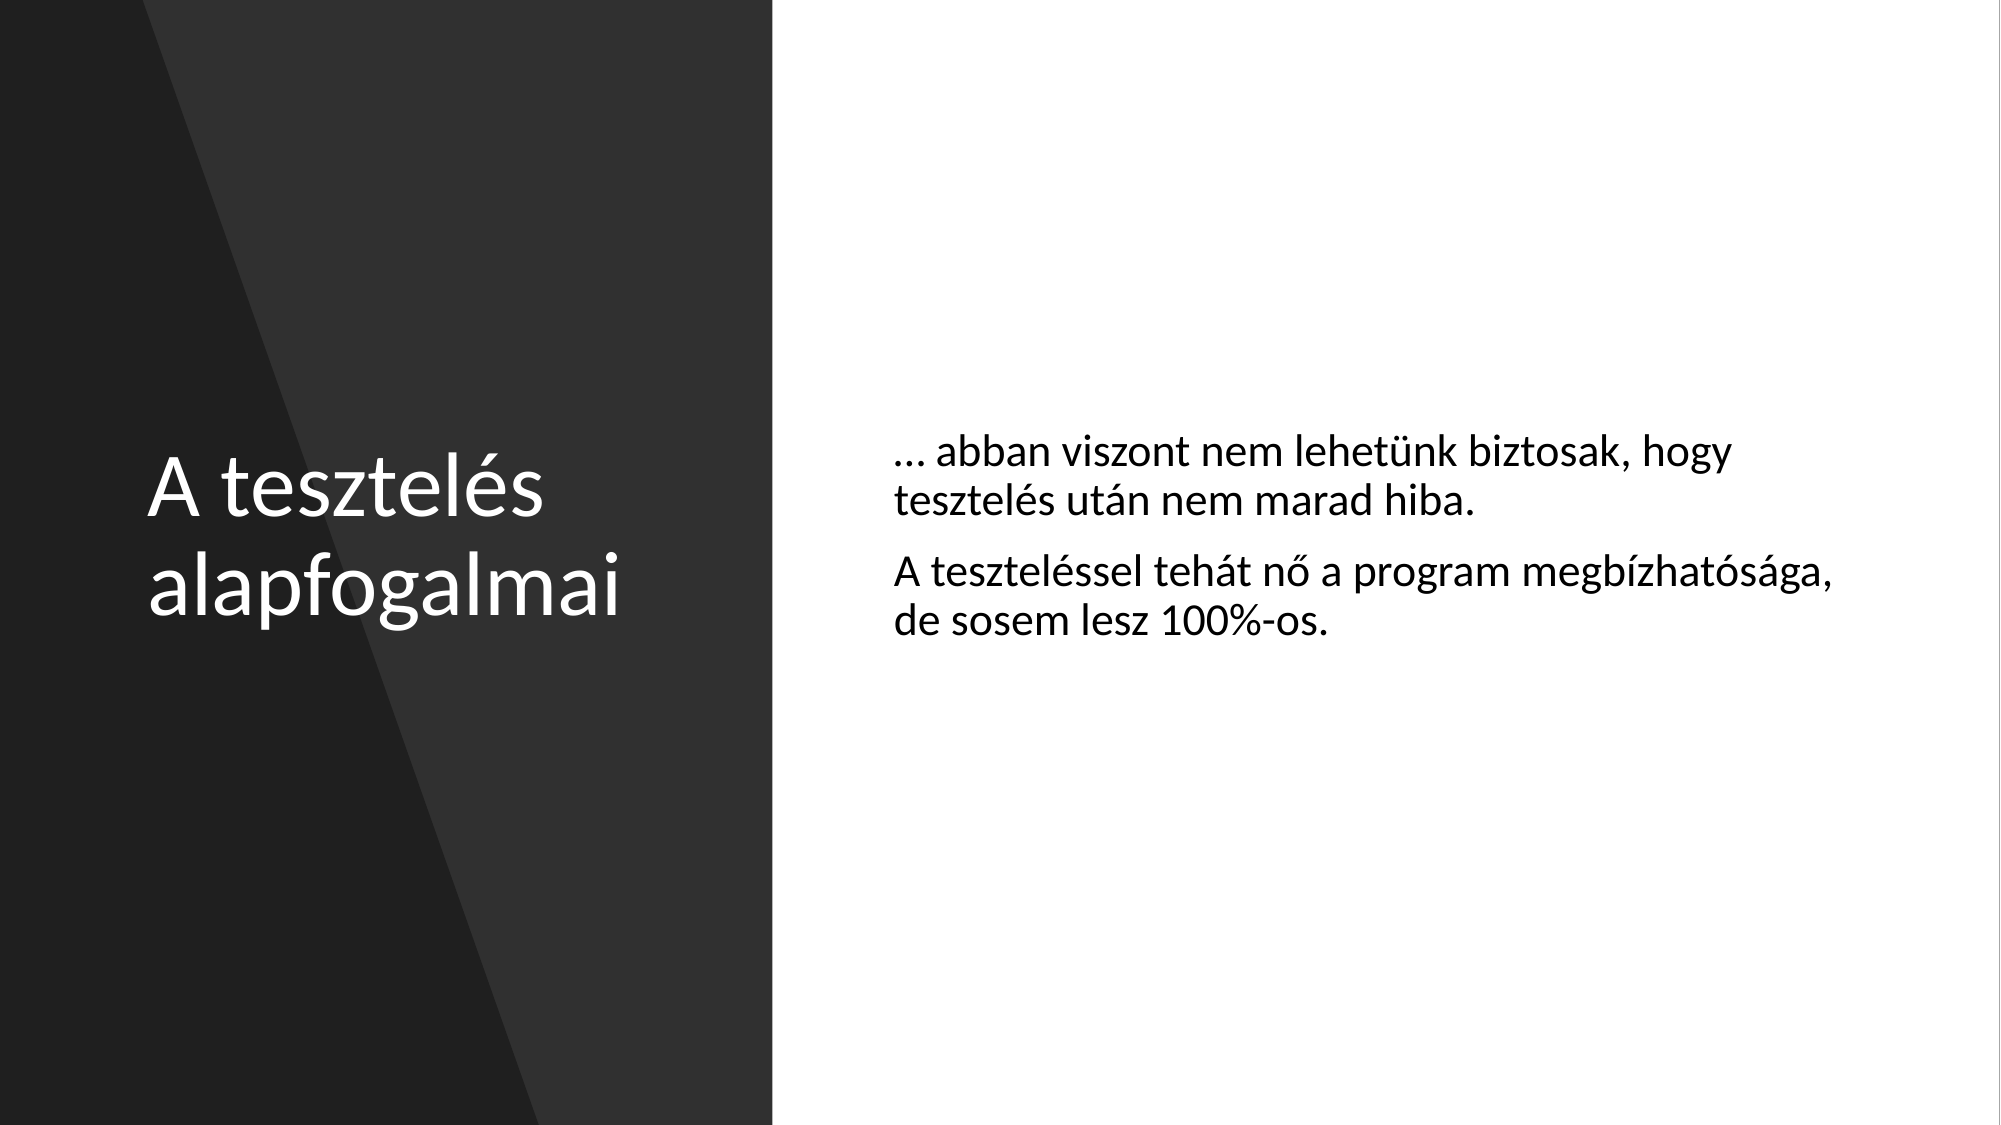

# A tesztelés alapfogalmai
… abban viszont nem lehetünk biztosak, hogy tesztelés után nem marad hiba.
A teszteléssel tehát nő a program megbízhatósága, de sosem lesz 100%-os.